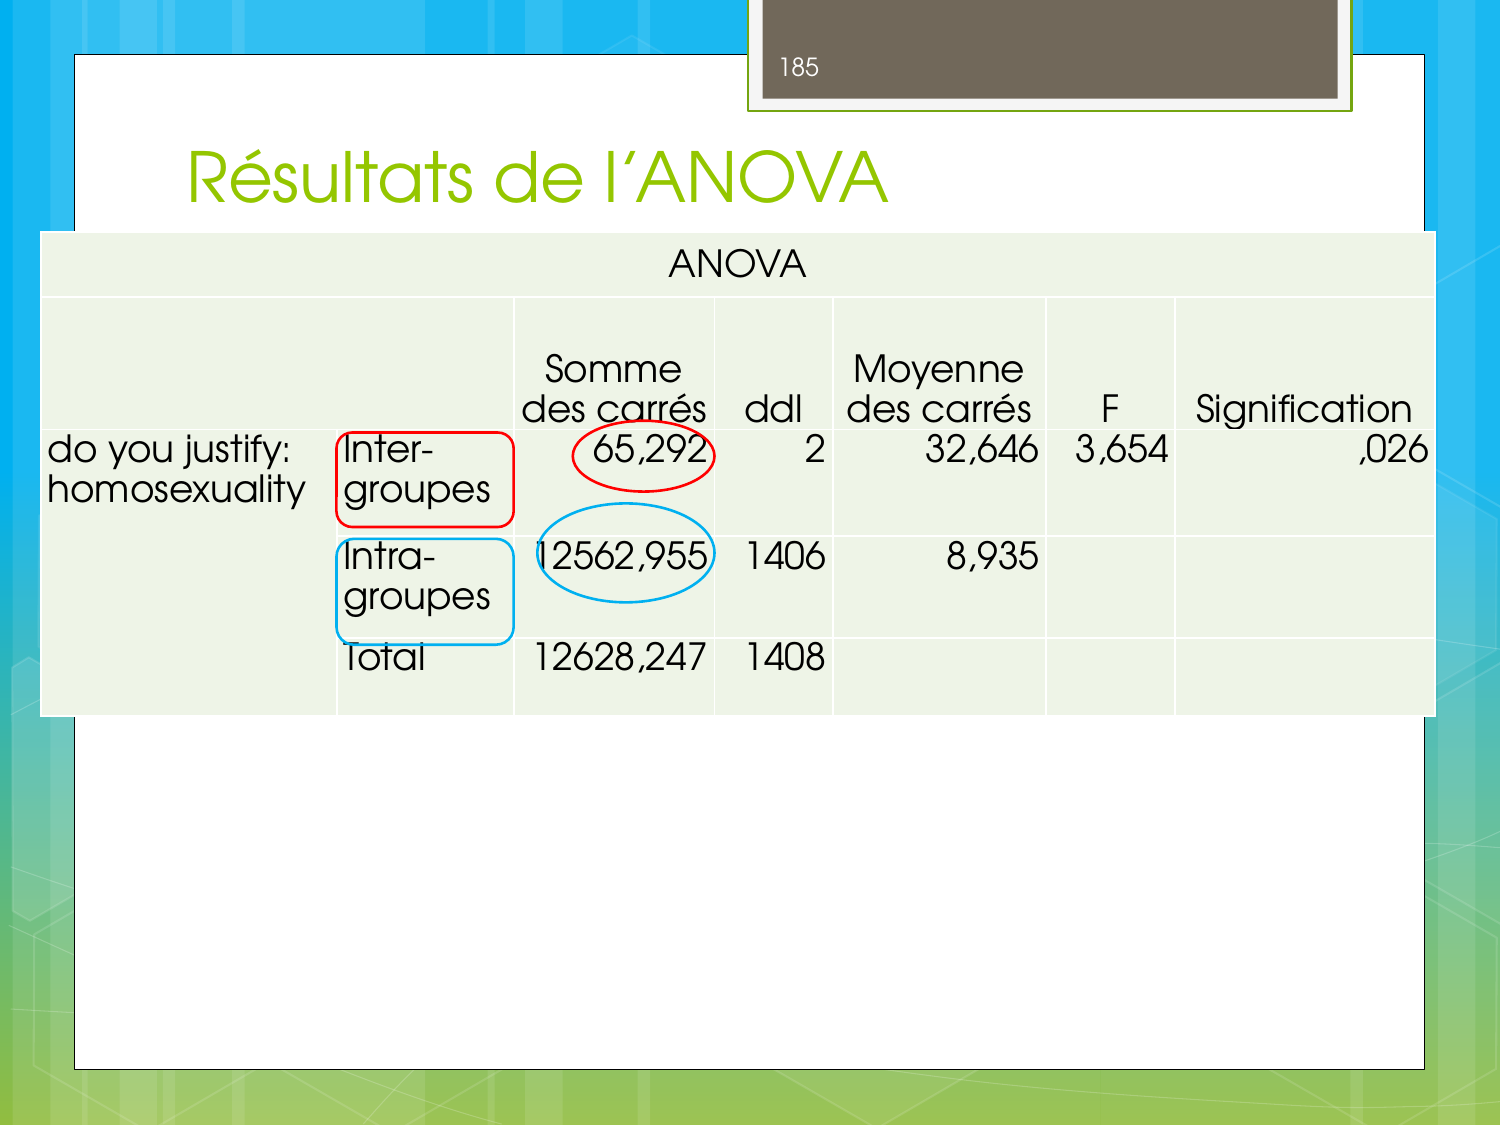

185
# Résultats de l’ANOVA
| ANOVA |  |  |  |  |  |  |
| --- | --- | --- | --- | --- | --- | --- |
|  |  | Somme des carrés | ddl | Moyenne des carrés | F | Signification |
| do you justify: homosexuality | Inter-groupes | 65,292 | 2 | 32,646 | 3,654 | ,026 |
|  | Intra-groupes | 12562,955 | 1406 | 8,935 |  |  |
|  | Total | 12628,247 | 1408 |  |  |  |